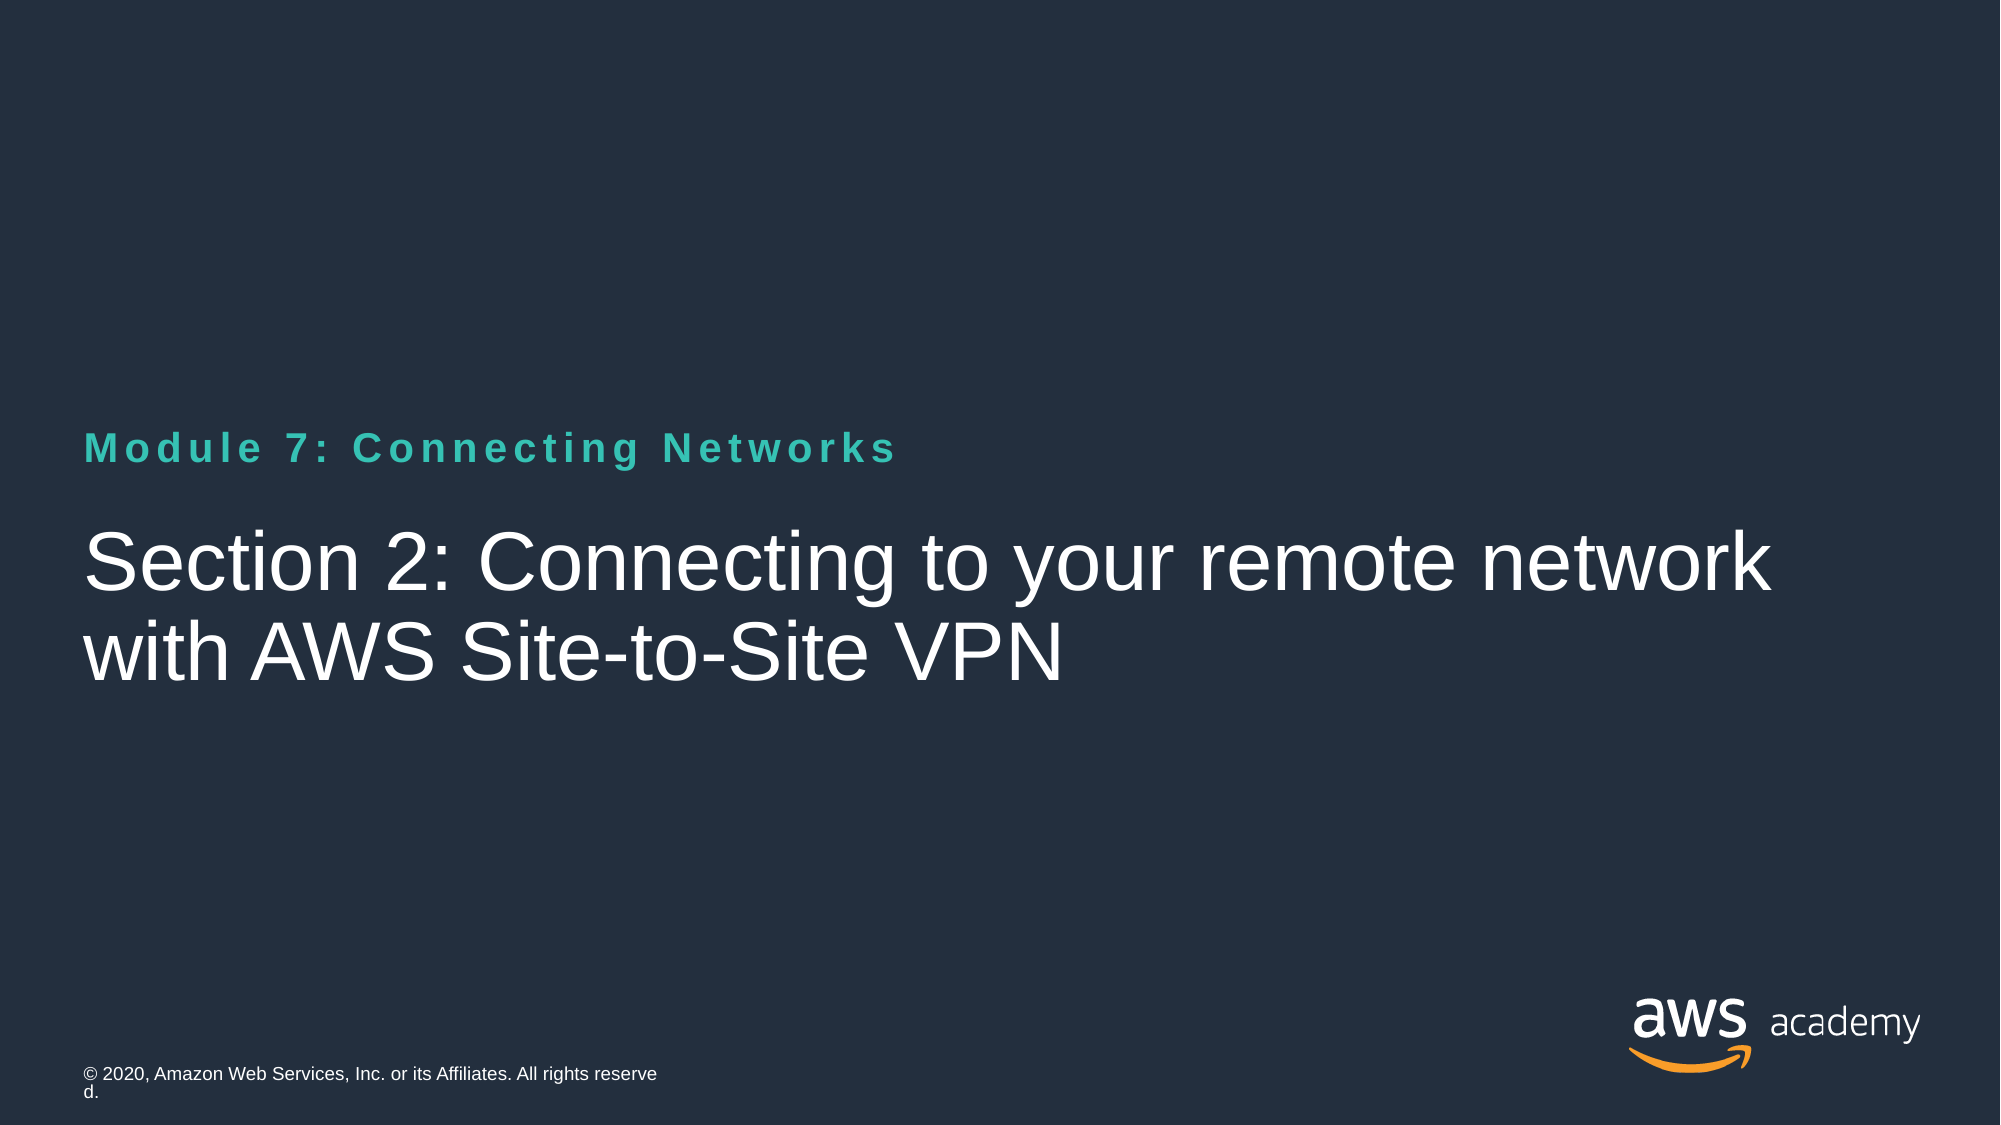

Module 7: Connecting Networks
# Section 2: Connecting to your remote network with AWS Site-to-Site VPN
© 2020, Amazon Web Services, Inc. or its Affiliates. All rights reserved.